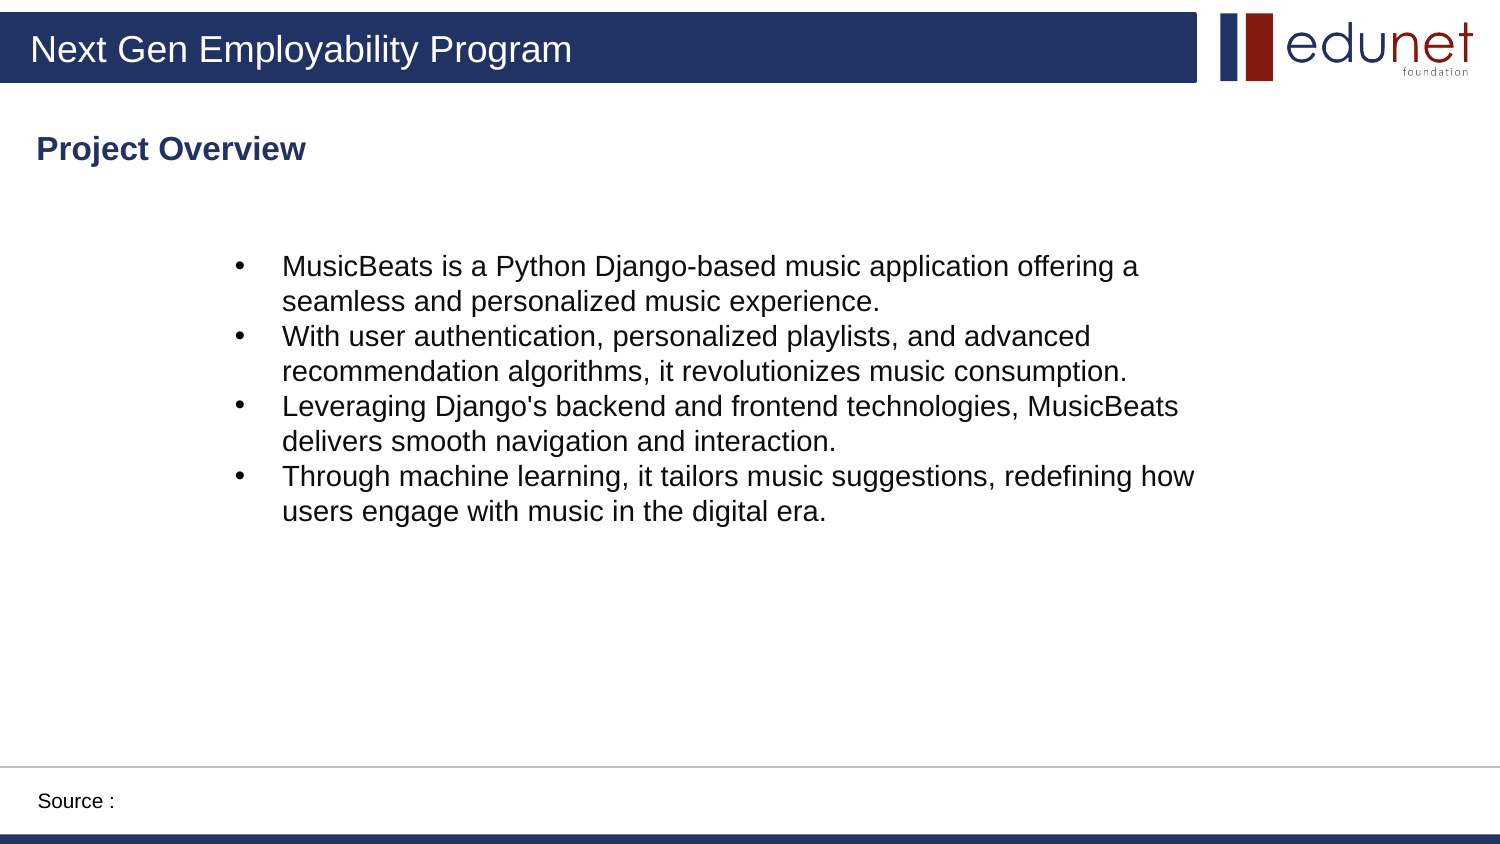

Project Overview
MusicBeats is a Python Django-based music application offering a seamless and personalized music experience.
With user authentication, personalized playlists, and advanced recommendation algorithms, it revolutionizes music consumption.
Leveraging Django's backend and frontend technologies, MusicBeats delivers smooth navigation and interaction.
Through machine learning, it tailors music suggestions, redefining how users engage with music in the digital era.
Source :